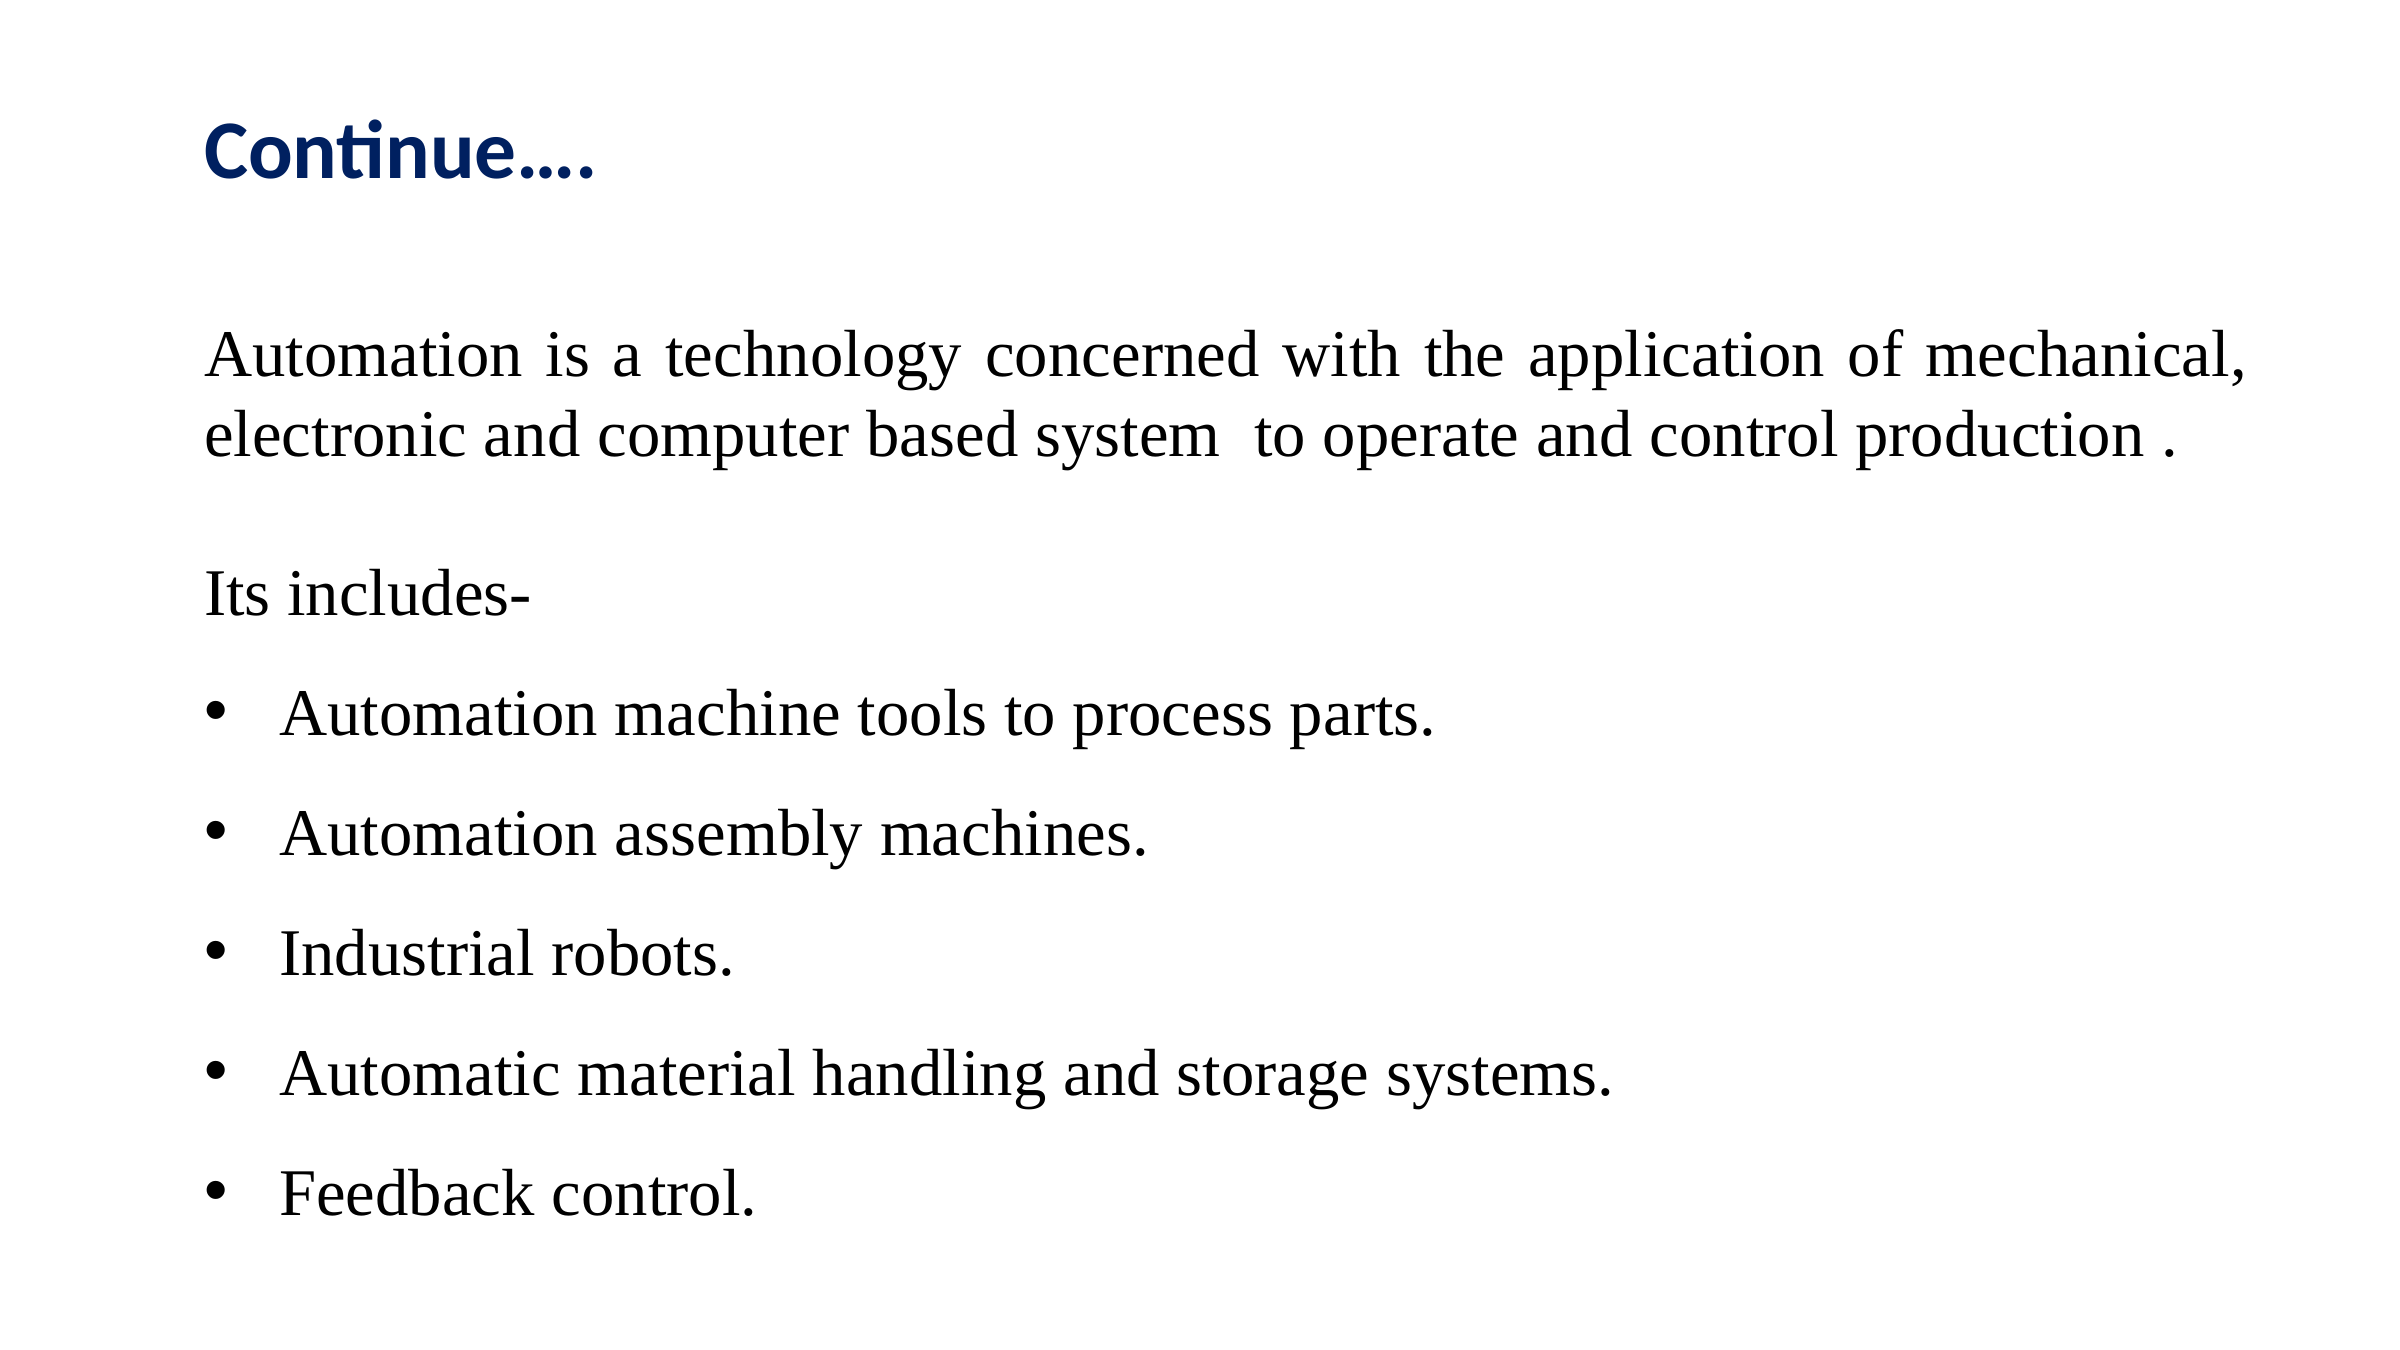

Continue….
Automation is a technology concerned with the application of mechanical, electronic and computer based system  to operate and control production .

Its includes-
Automation machine tools to process parts.
Automation assembly machines.
Industrial robots.
Automatic material handling and storage systems.
Feedback control.